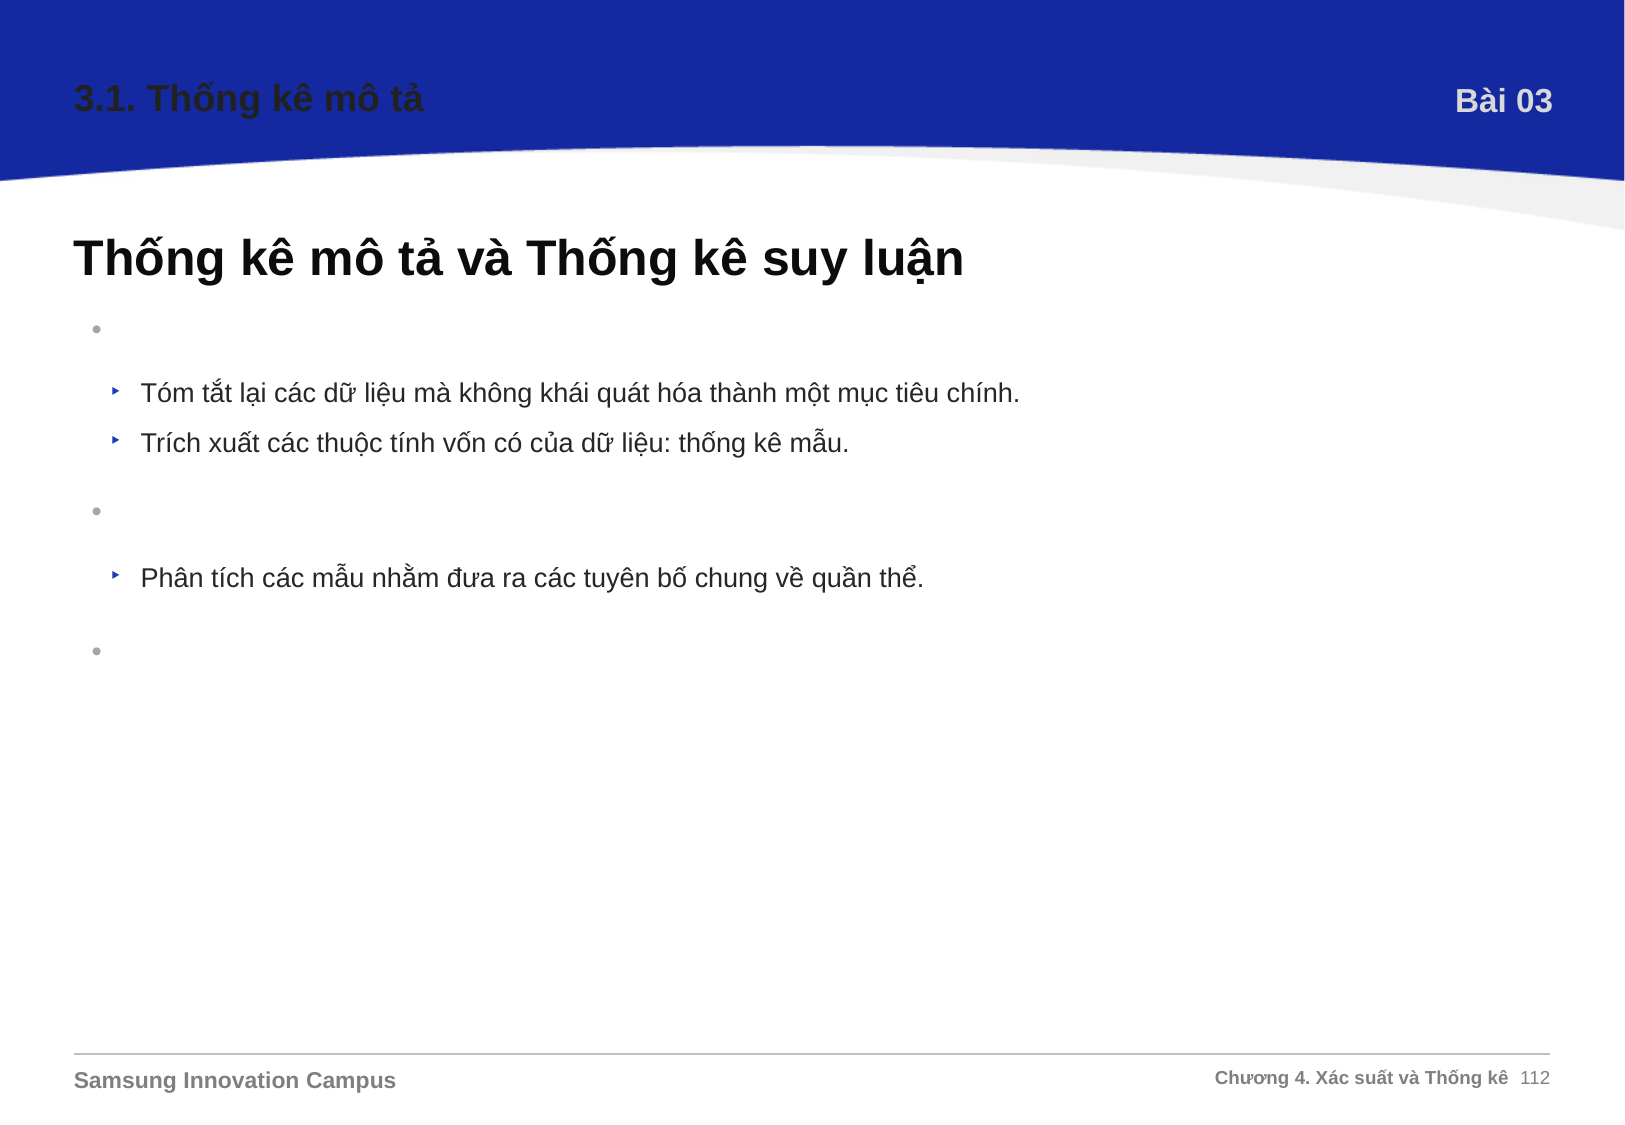

3.1. Thống kê mô tả
Bài 03
Thống kê mô tả và Thống kê suy luận
Thống kê mô tả
Tóm tắt lại các dữ liệu mà không khái quát hóa thành một mục tiêu chính.
Trích xuất các thuộc tính vốn có của dữ liệu: thống kê mẫu.
Thống kê suy luận:
Phân tích các mẫu nhằm đưa ra các tuyên bố chung về quần thể.
Sự khác biệt chính giữa thống kê mô tả và thống kê suy luận nằm ở mục đích.